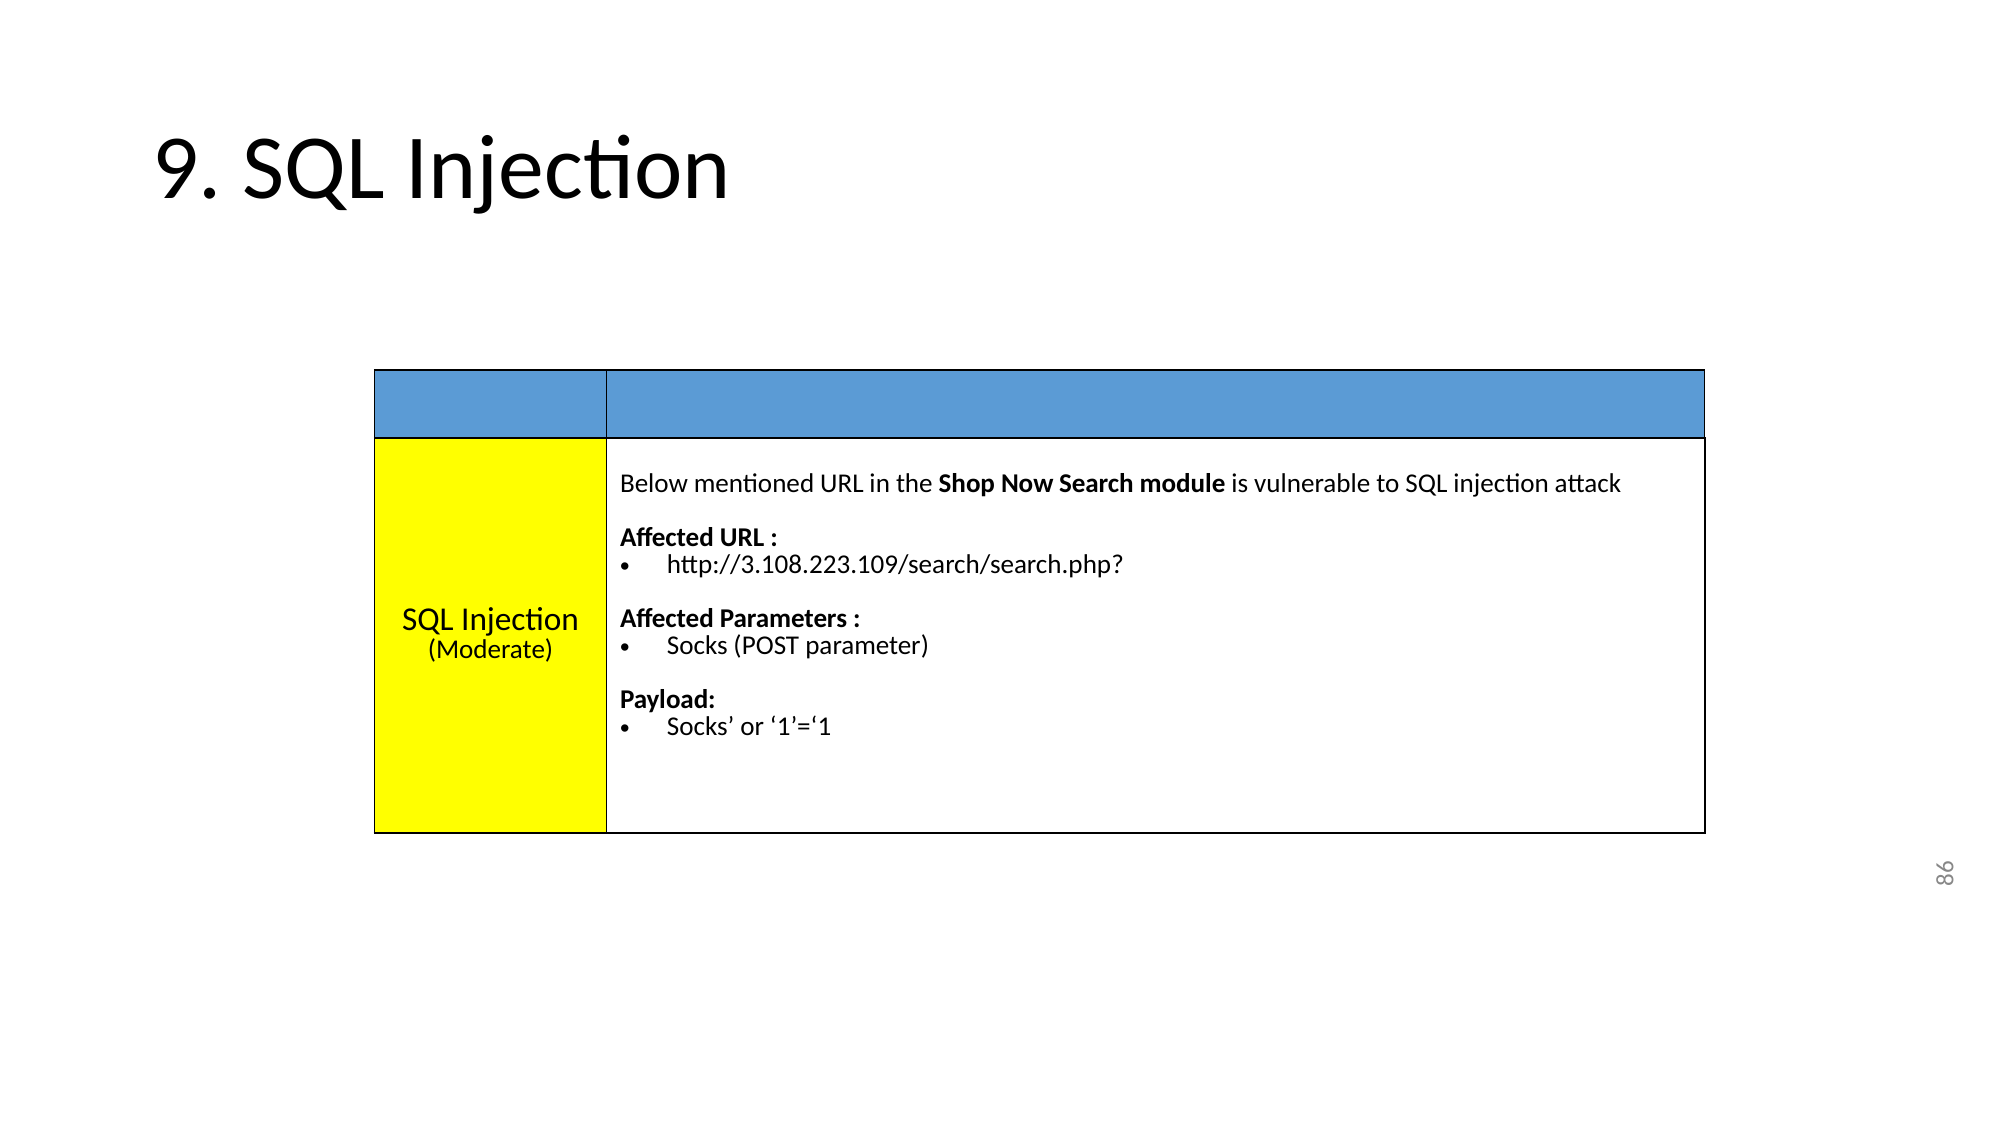

# 9. SQL Injection
|  |  |
| --- | --- |
| SQL Injection (Moderate) | Below mentioned URL in the Shop Now Search module is vulnerable to SQL injection attack Affected URL : http://3.108.223.109/search/search.php? Affected Parameters : Socks (POST parameter) Payload: Socks’ or ‘1’=‘1 |
86